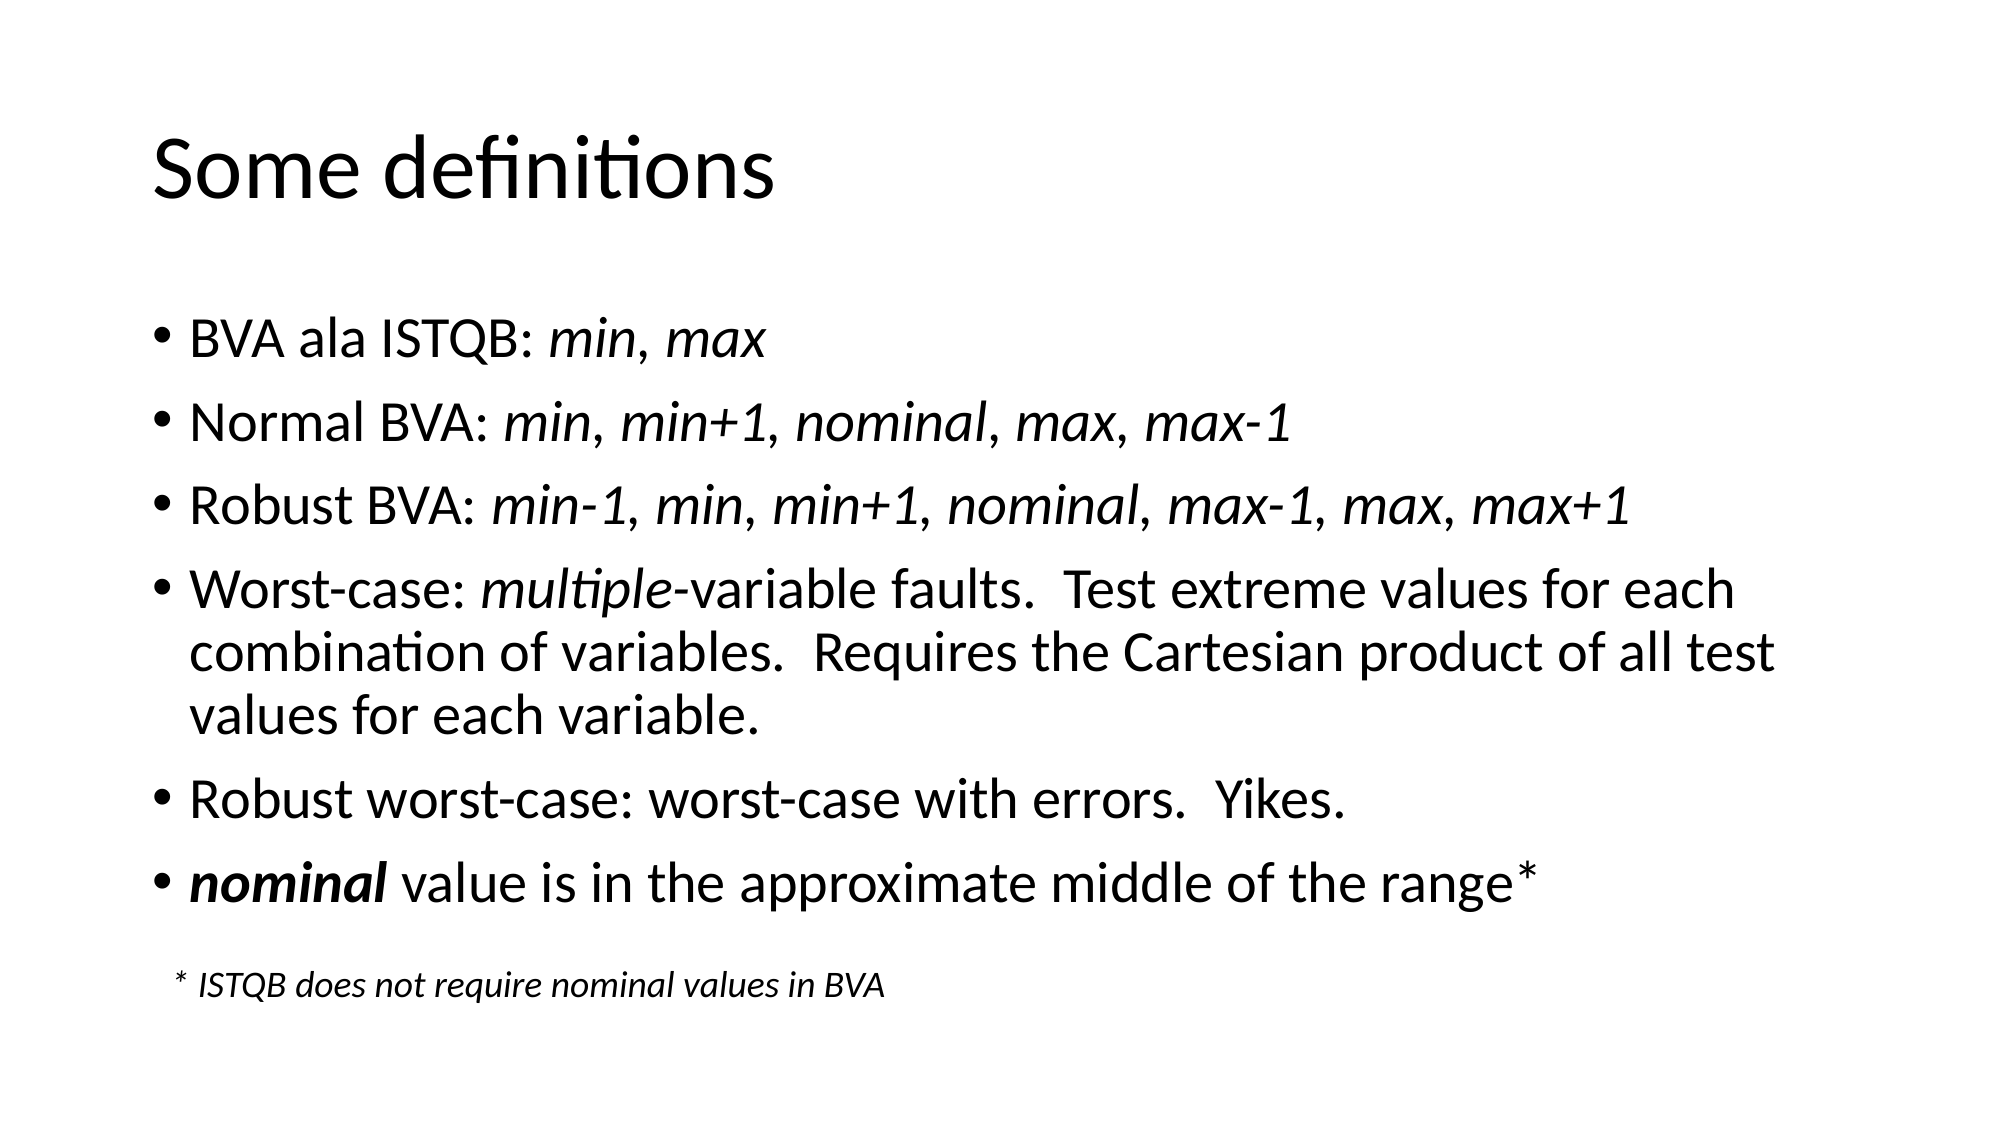

# Some definitions
BVA ala ISTQB: min, max
Normal BVA: min, min+1, nominal, max, max-1
Robust BVA: min-1, min, min+1, nominal, max-1, max, max+1
Worst-case: multiple-variable faults.  Test extreme values for each combination of variables.  Requires the Cartesian product of all test values for each variable.
Robust worst-case: worst-case with errors.  Yikes.
nominal value is in the approximate middle of the range*

* ISTQB does not require nominal values in BVA